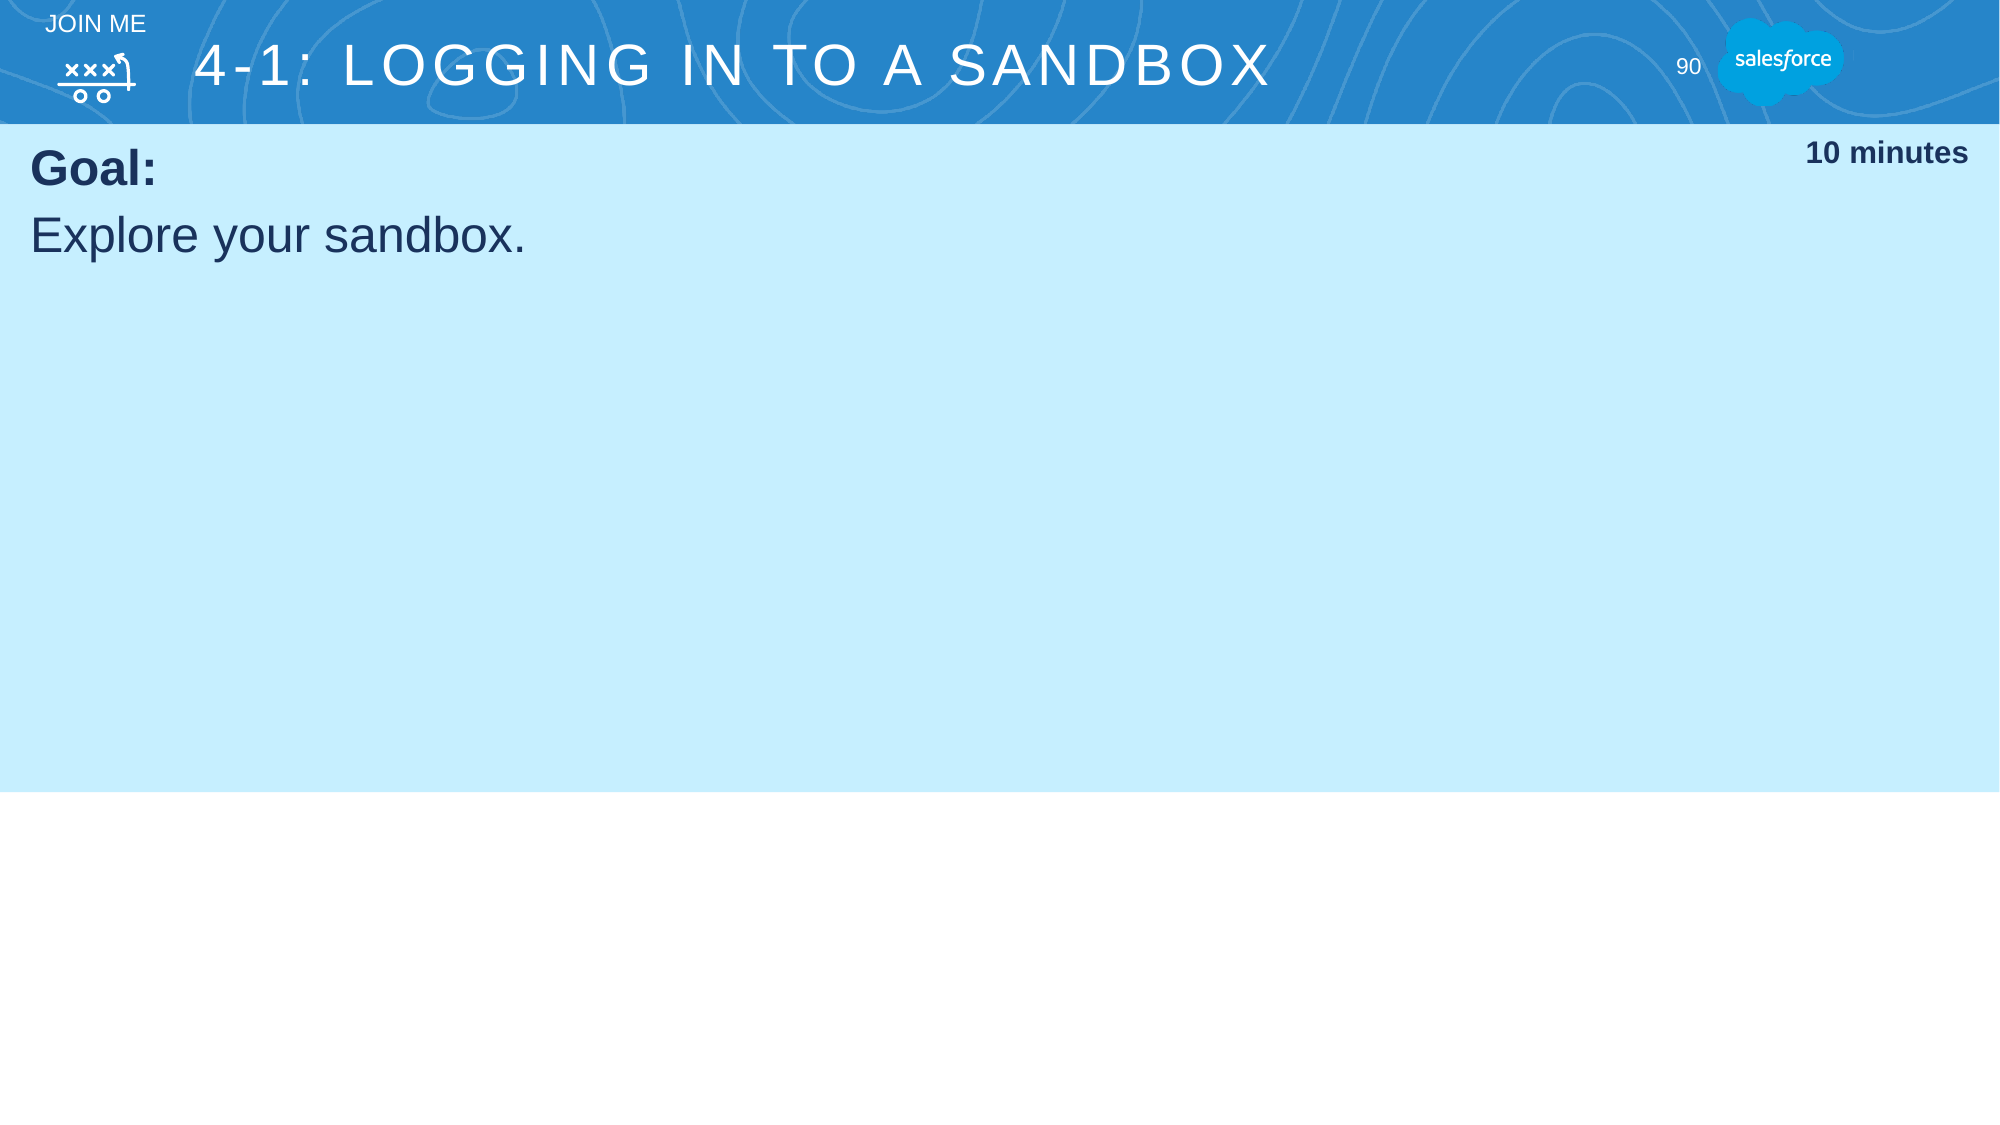

# 4-1: Logging In to a Sandbox
JOIN ME
90
Goal:
Explore your sandbox.
10 minutes
Tasks:
Log in to your sandbox.
Review the data.
Review user records.
Log out of your sandbox.